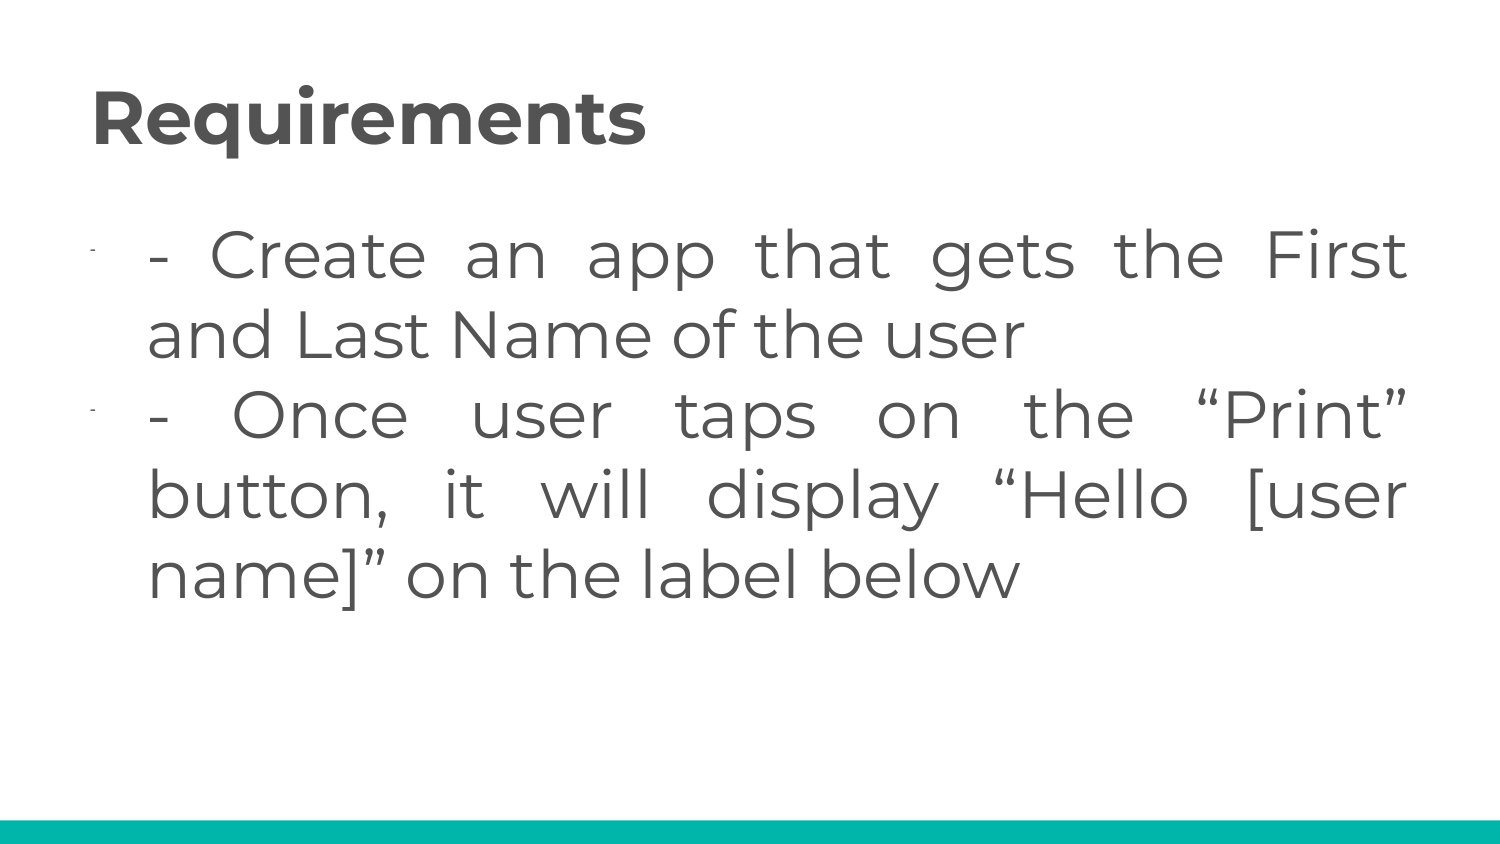

# Requirements
- Create an app that gets the First and Last Name of the user
- Once user taps on the “Print” button, it will display “Hello [user name]” on the label below